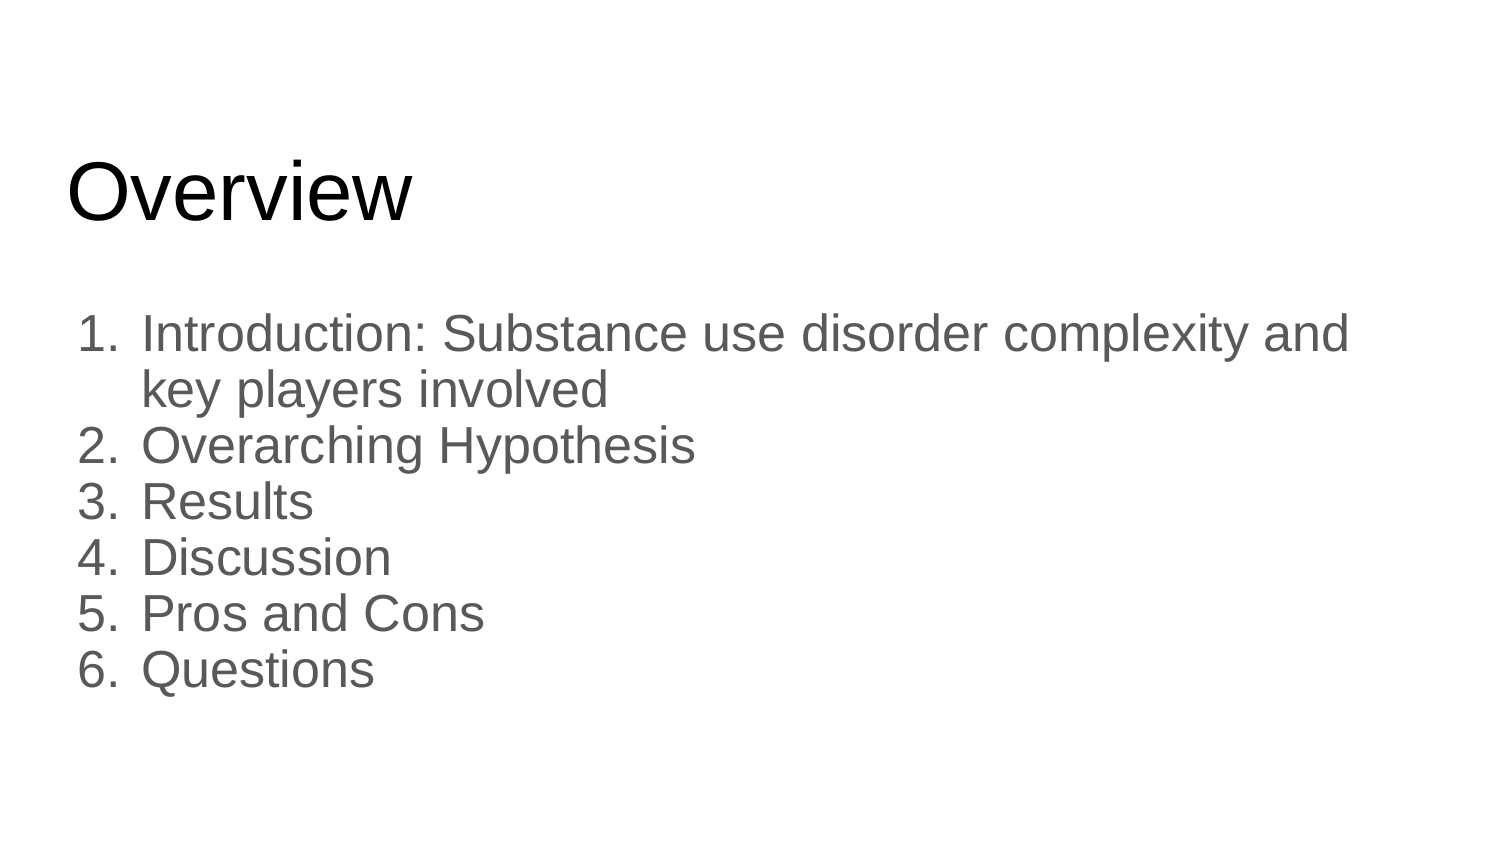

# Overview
Introduction: Substance use disorder complexity and key players involved
Overarching Hypothesis
Results
Discussion
Pros and Cons
Questions